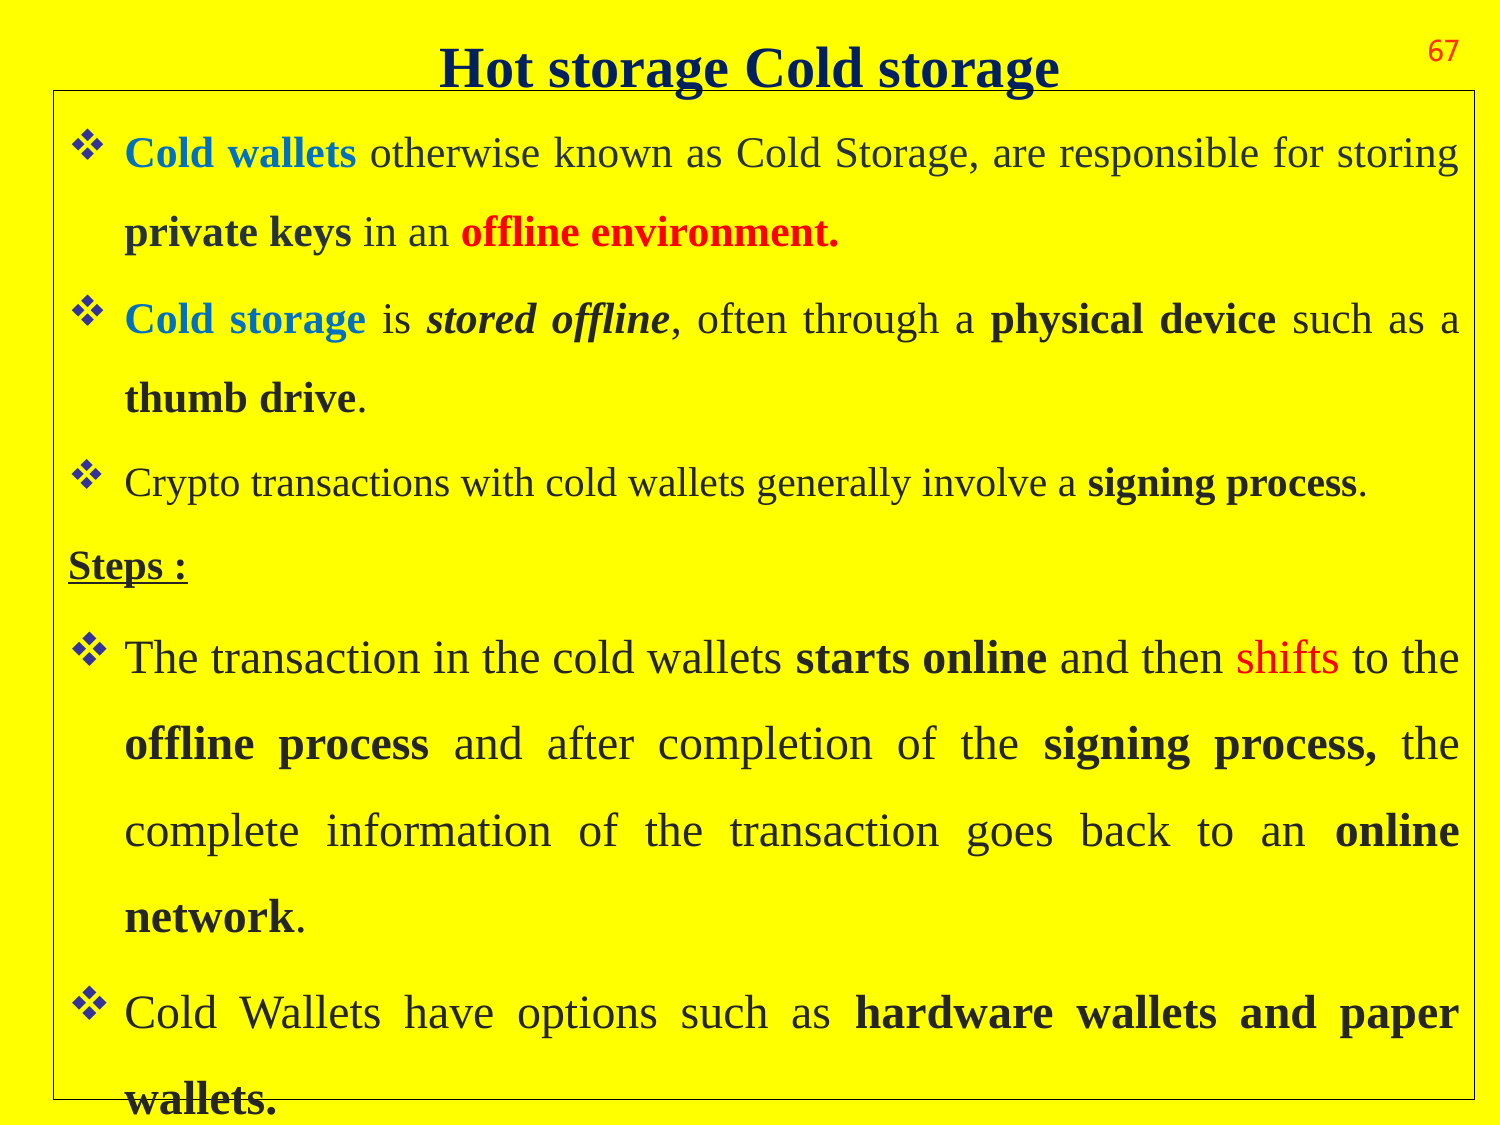

# Hot storage Cold storage
67
Cold wallets otherwise known as Cold Storage, are responsible for storing private keys in an offline environment.
Cold storage is stored offline, often through a physical device such as a thumb drive.
Crypto transactions with cold wallets generally involve a signing process.
Steps :
The transaction in the cold wallets starts online and then shifts to the offline process and after completion of the signing process, the complete information of the transaction goes back to an online network.
Cold Wallets have options such as hardware wallets and paper wallets.